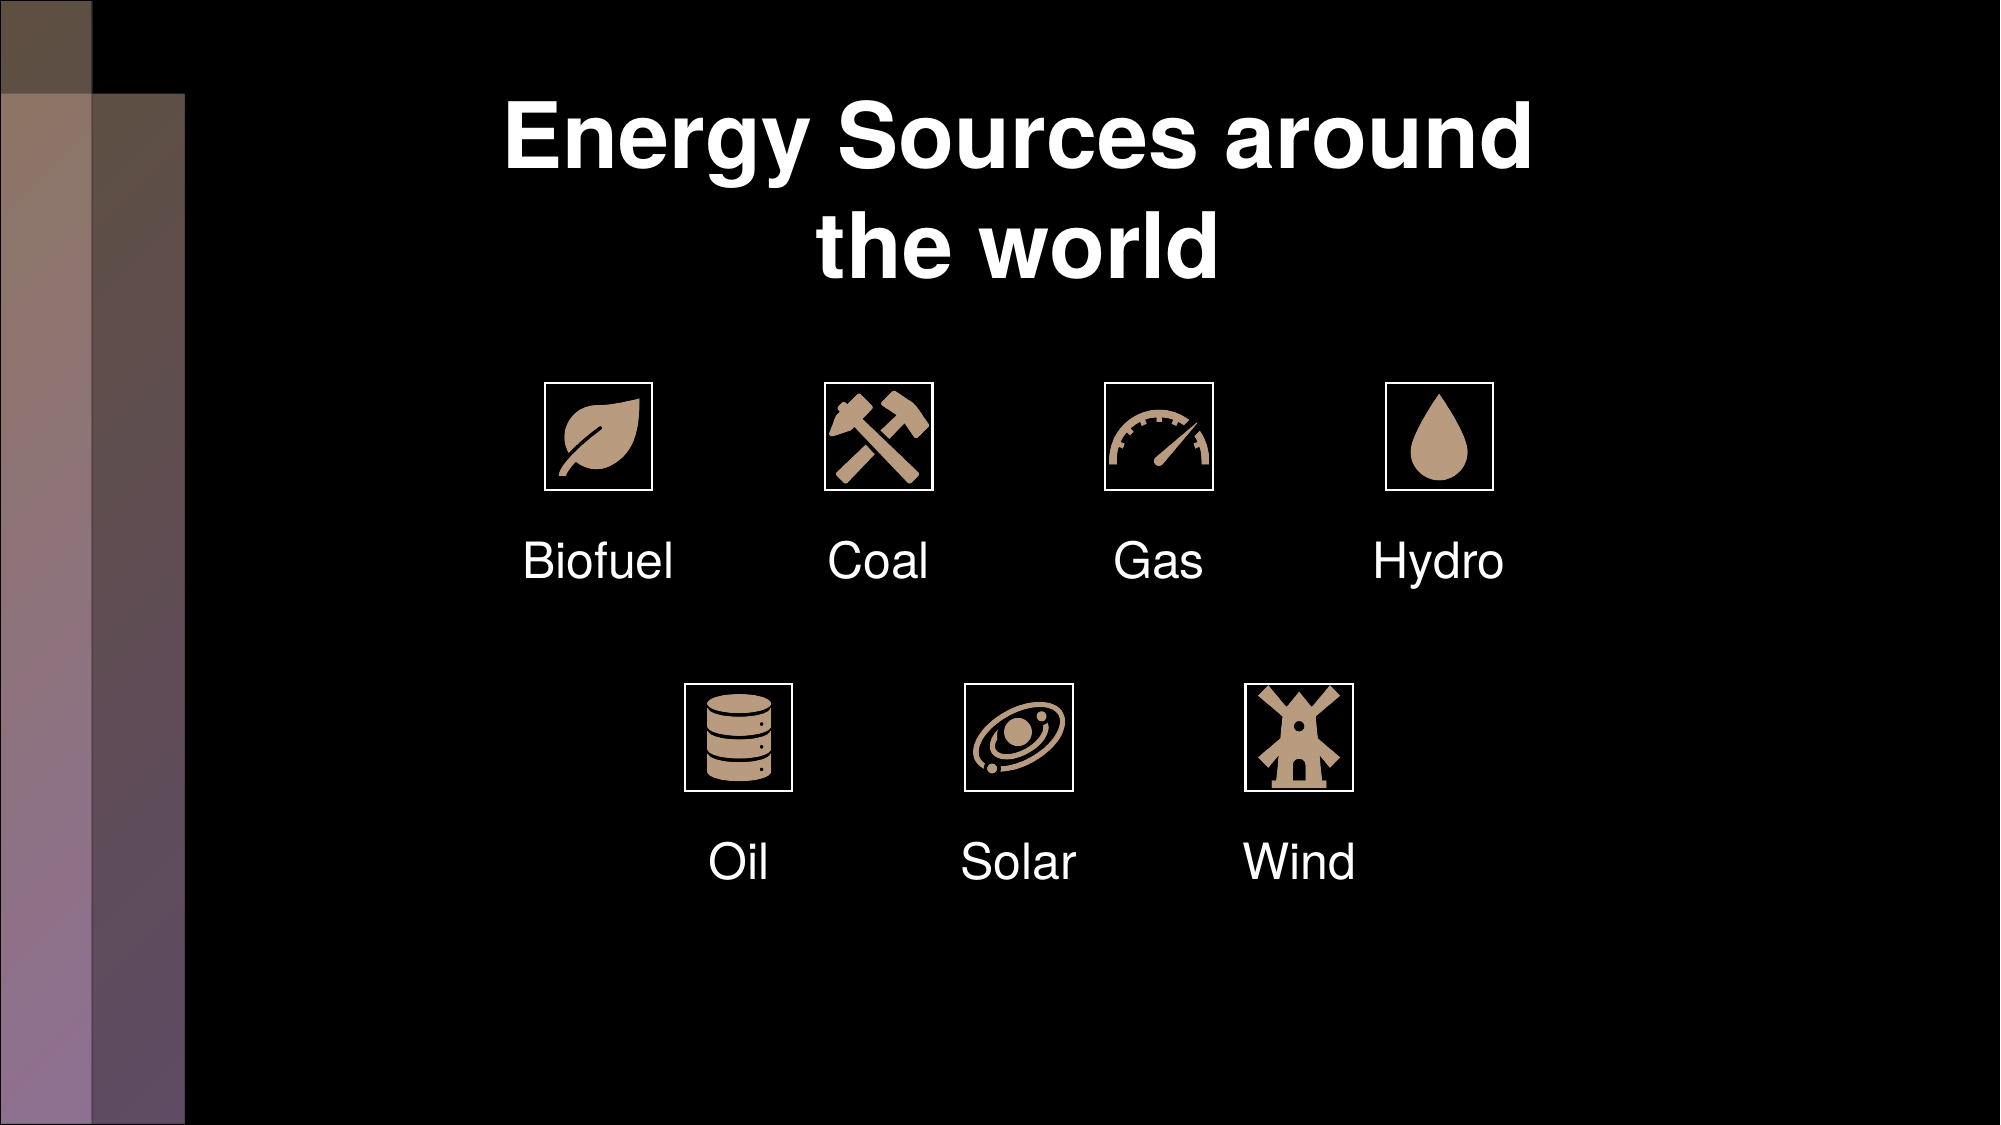

# Energy Sources around the world

Biofuel
Coal
Gas
Hydro
Oil
Solar
Wind